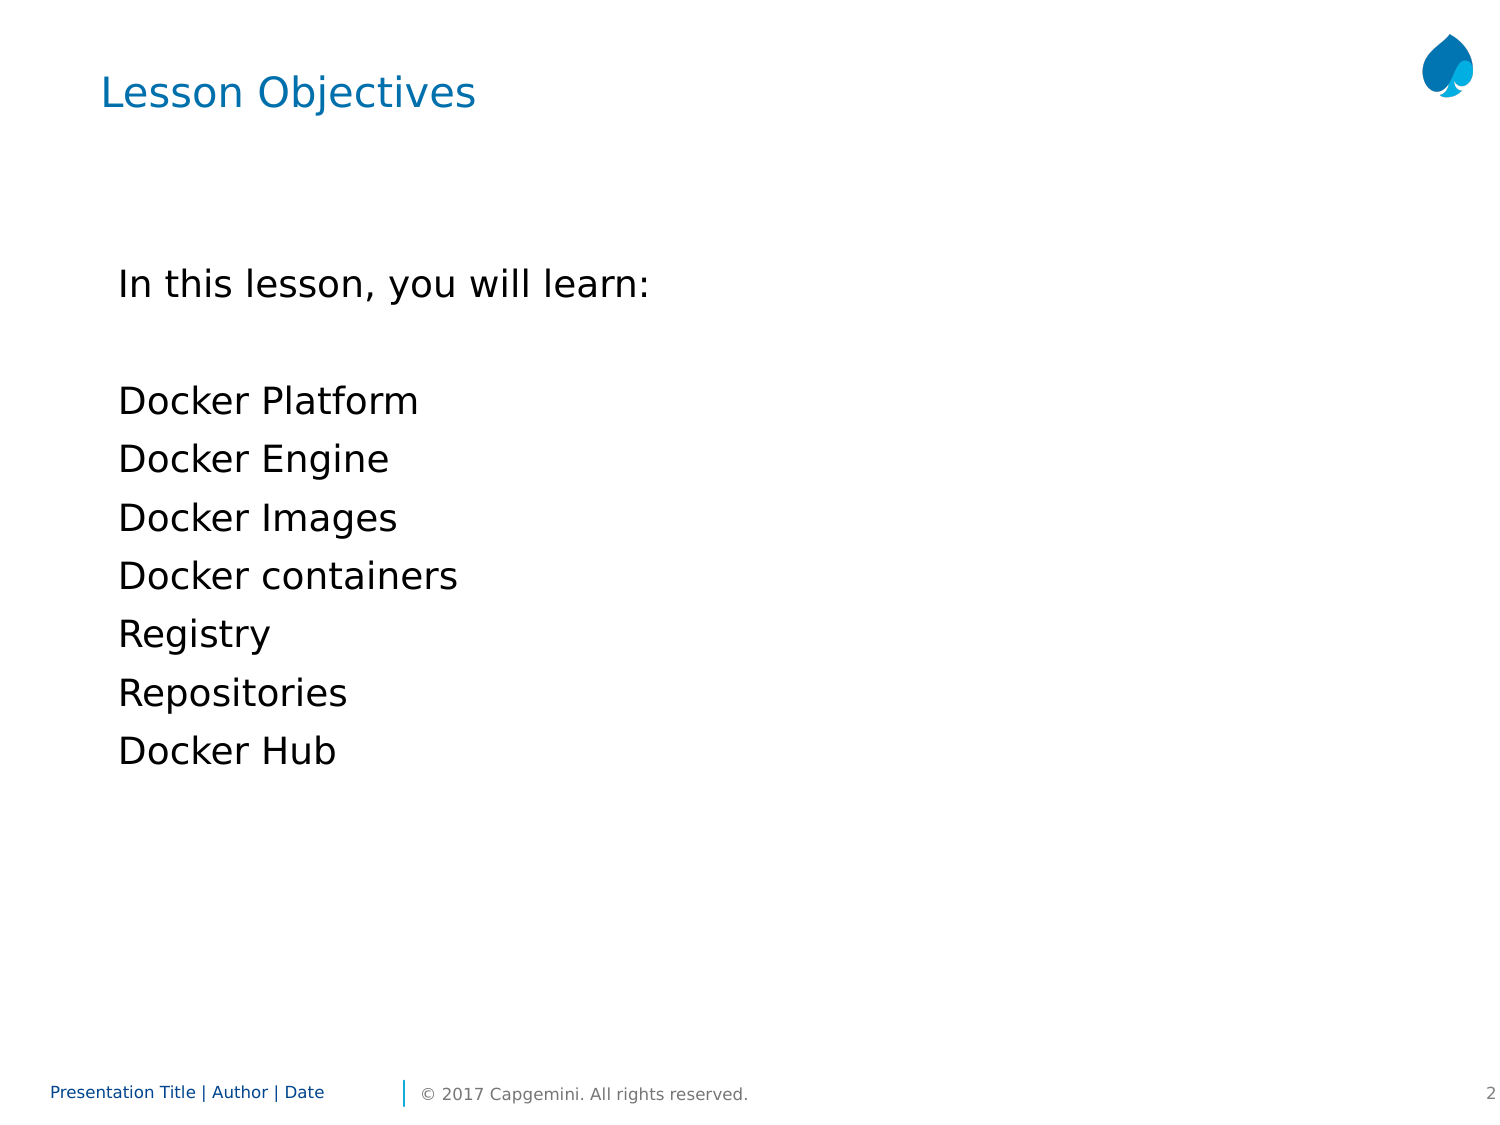

Lesson Objectives
In this lesson, you will learn:

Docker Platform
Docker Engine
Docker Images
Docker containers
Registry
Repositories
Docker Hub